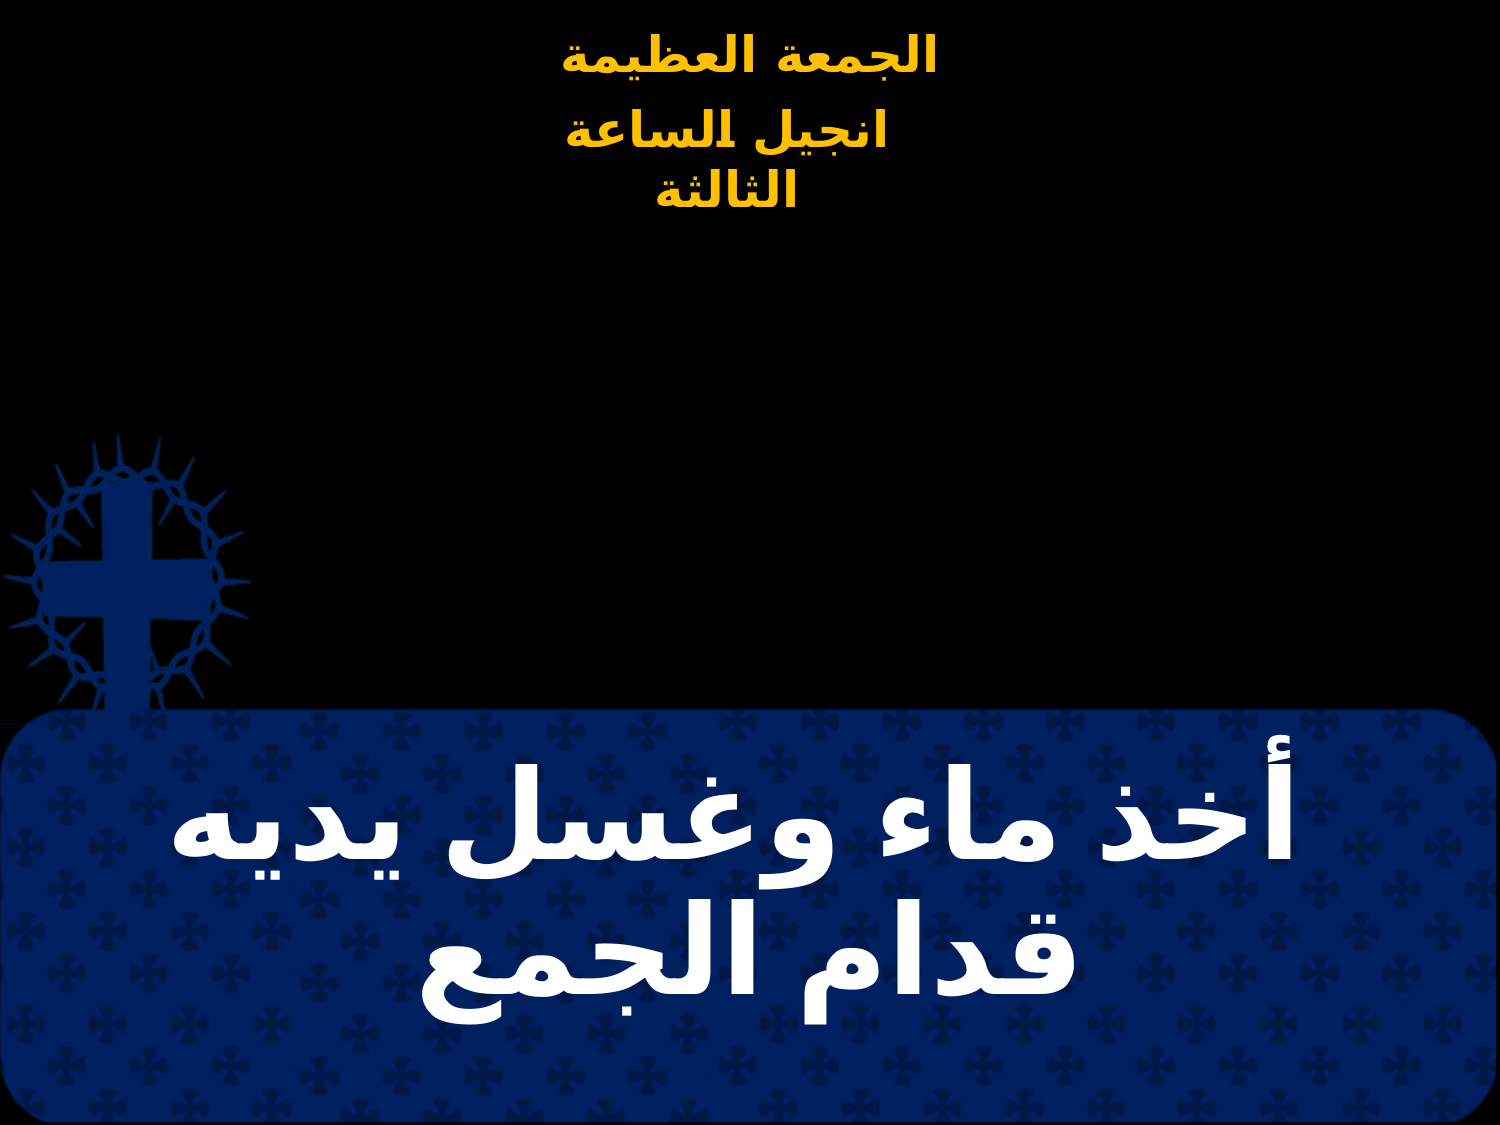

# أخذ ماء وغسل يديه قدام الجمع